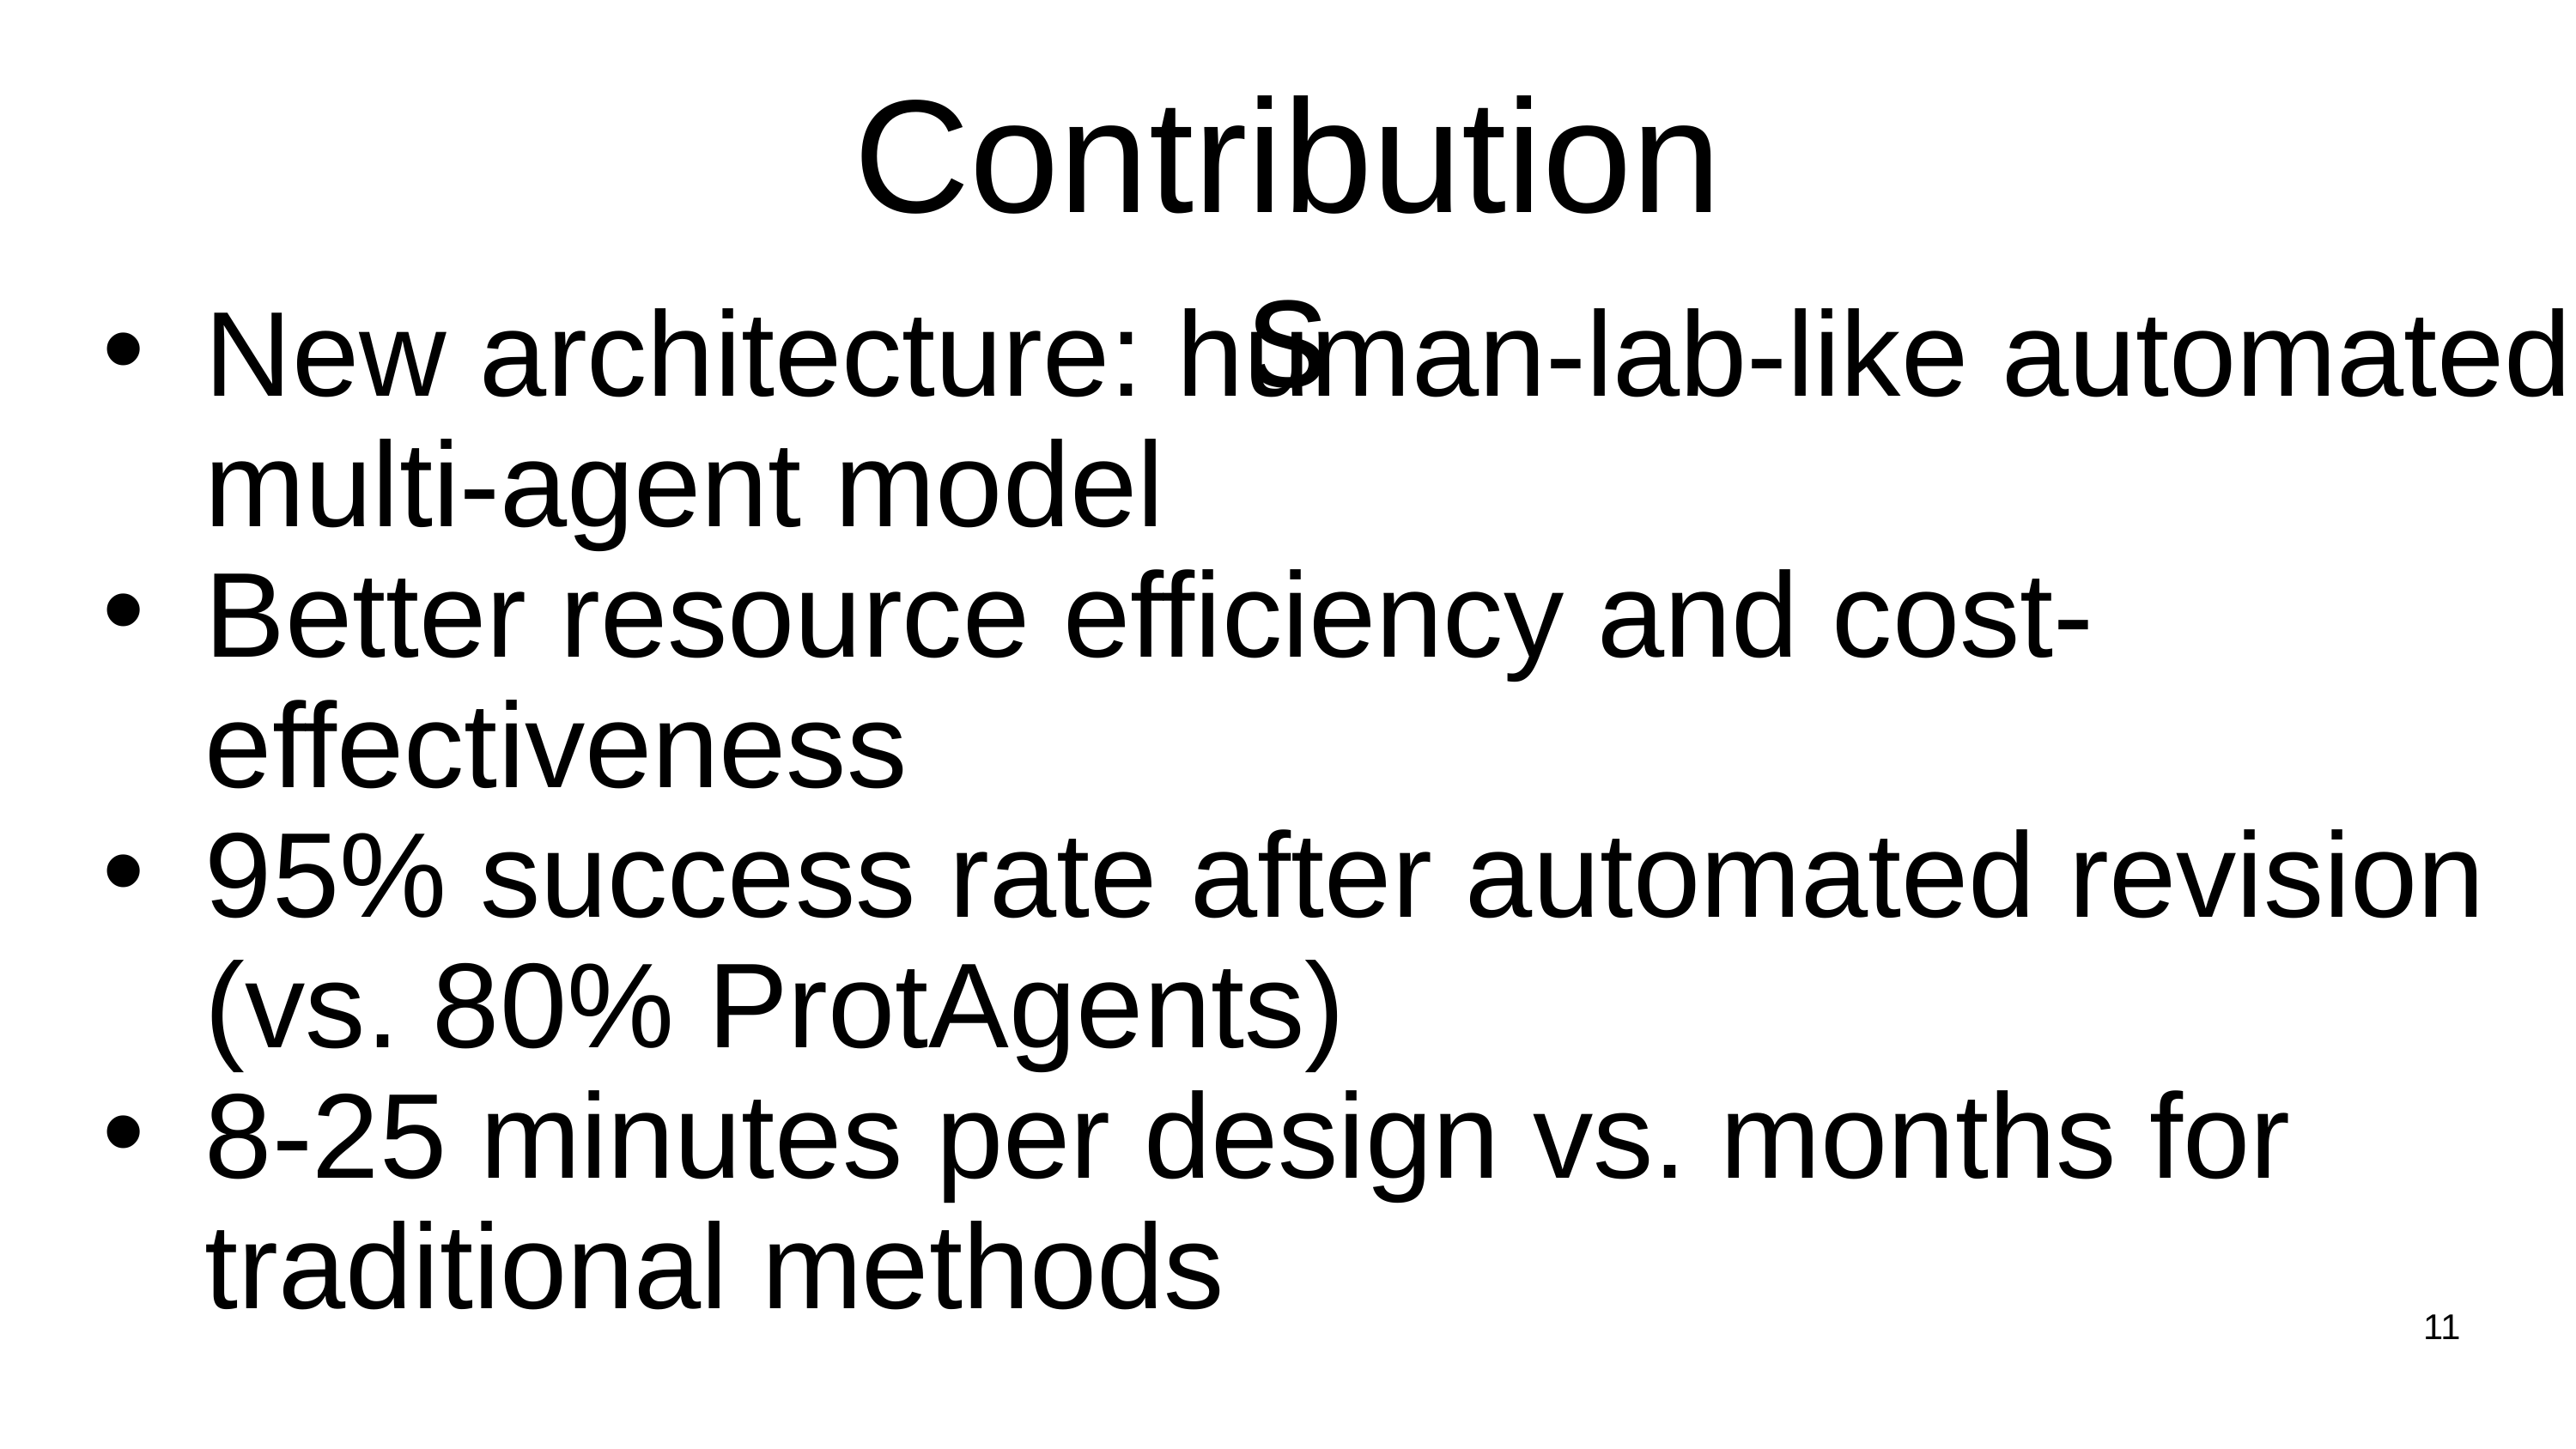

Contributions
New architecture: human-lab-like automated multi-agent model
Better resource efficiency and cost-effectiveness
95% success rate after automated revision (vs. 80% ProtAgents)
8-25 minutes per design vs. months for traditional methods

11